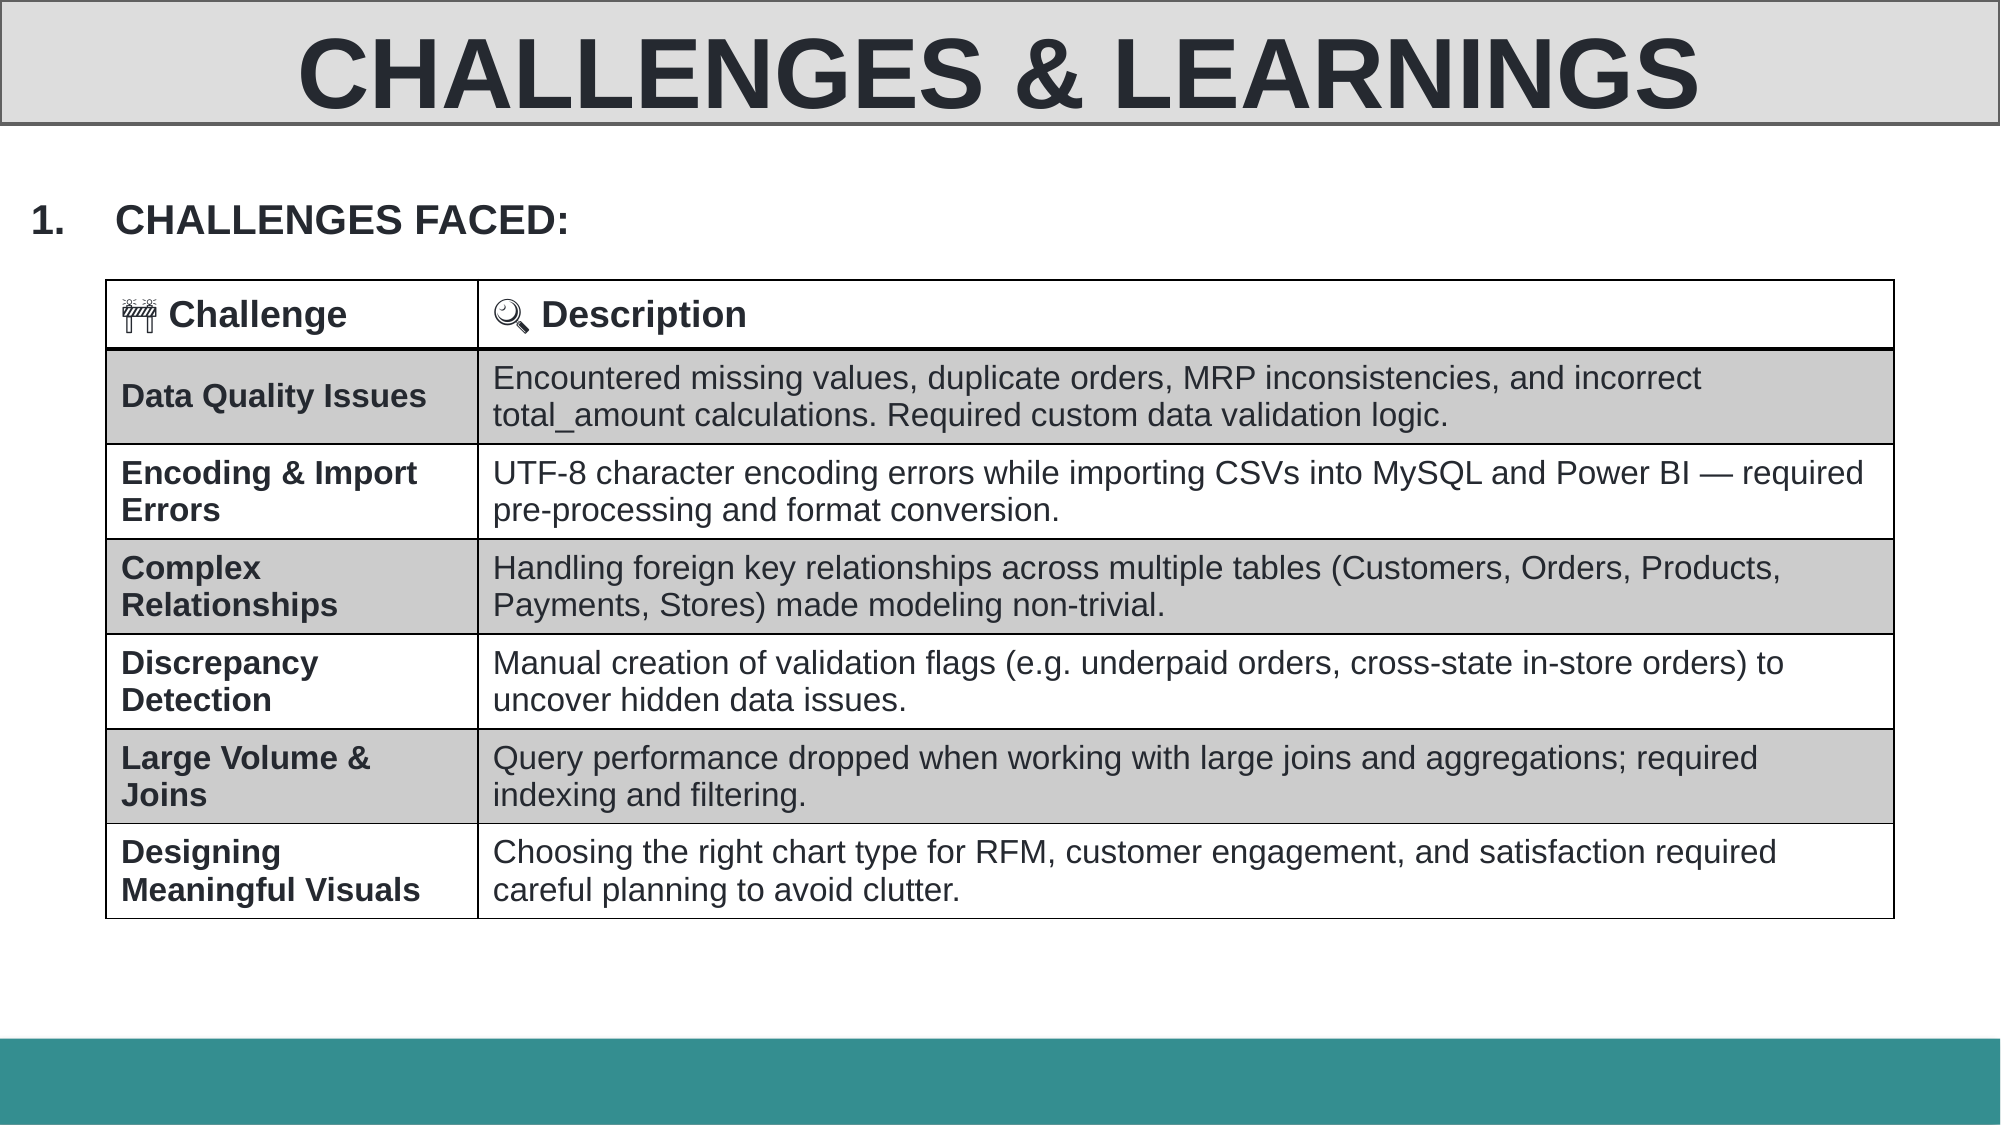

CHALLENGES & LEARNINGS
CHALLENGES FACED:
| 🚧 Challenge | 🔍 Description |
| --- | --- |
| Data Quality Issues | Encountered missing values, duplicate orders, MRP inconsistencies, and incorrect total\_amount calculations. Required custom data validation logic. |
| Encoding & Import Errors | UTF-8 character encoding errors while importing CSVs into MySQL and Power BI — required pre-processing and format conversion. |
| Complex Relationships | Handling foreign key relationships across multiple tables (Customers, Orders, Products, Payments, Stores) made modeling non-trivial. |
| Discrepancy Detection | Manual creation of validation flags (e.g. underpaid orders, cross-state in-store orders) to uncover hidden data issues. |
| Large Volume & Joins | Query performance dropped when working with large joins and aggregations; required indexing and filtering. |
| Designing Meaningful Visuals | Choosing the right chart type for RFM, customer engagement, and satisfaction required careful planning to avoid clutter. |